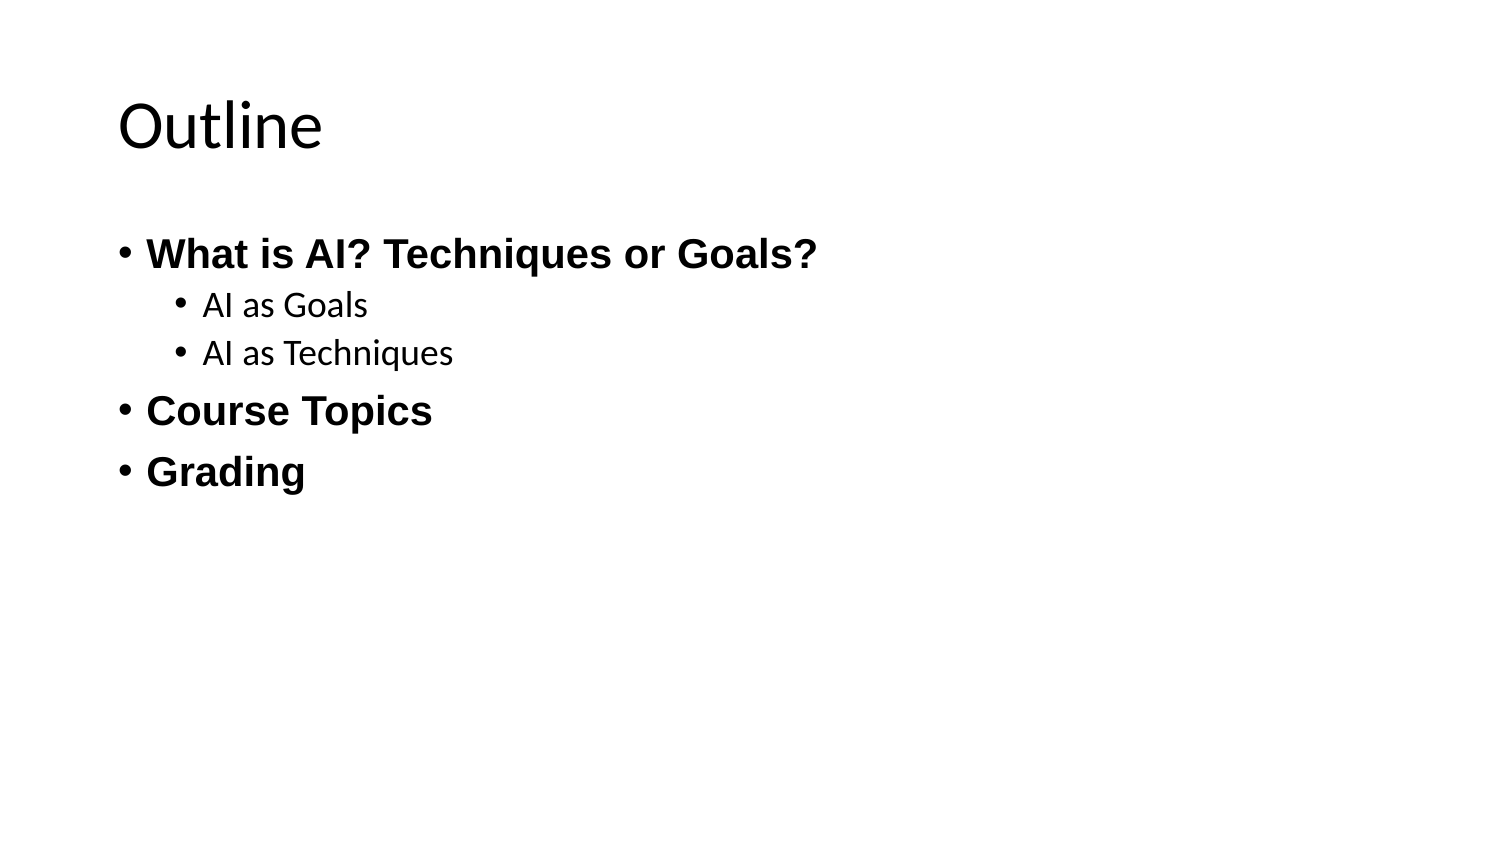

# Outline
What is AI? Techniques or Goals?
AI as Goals
AI as Techniques
Course Topics
Grading